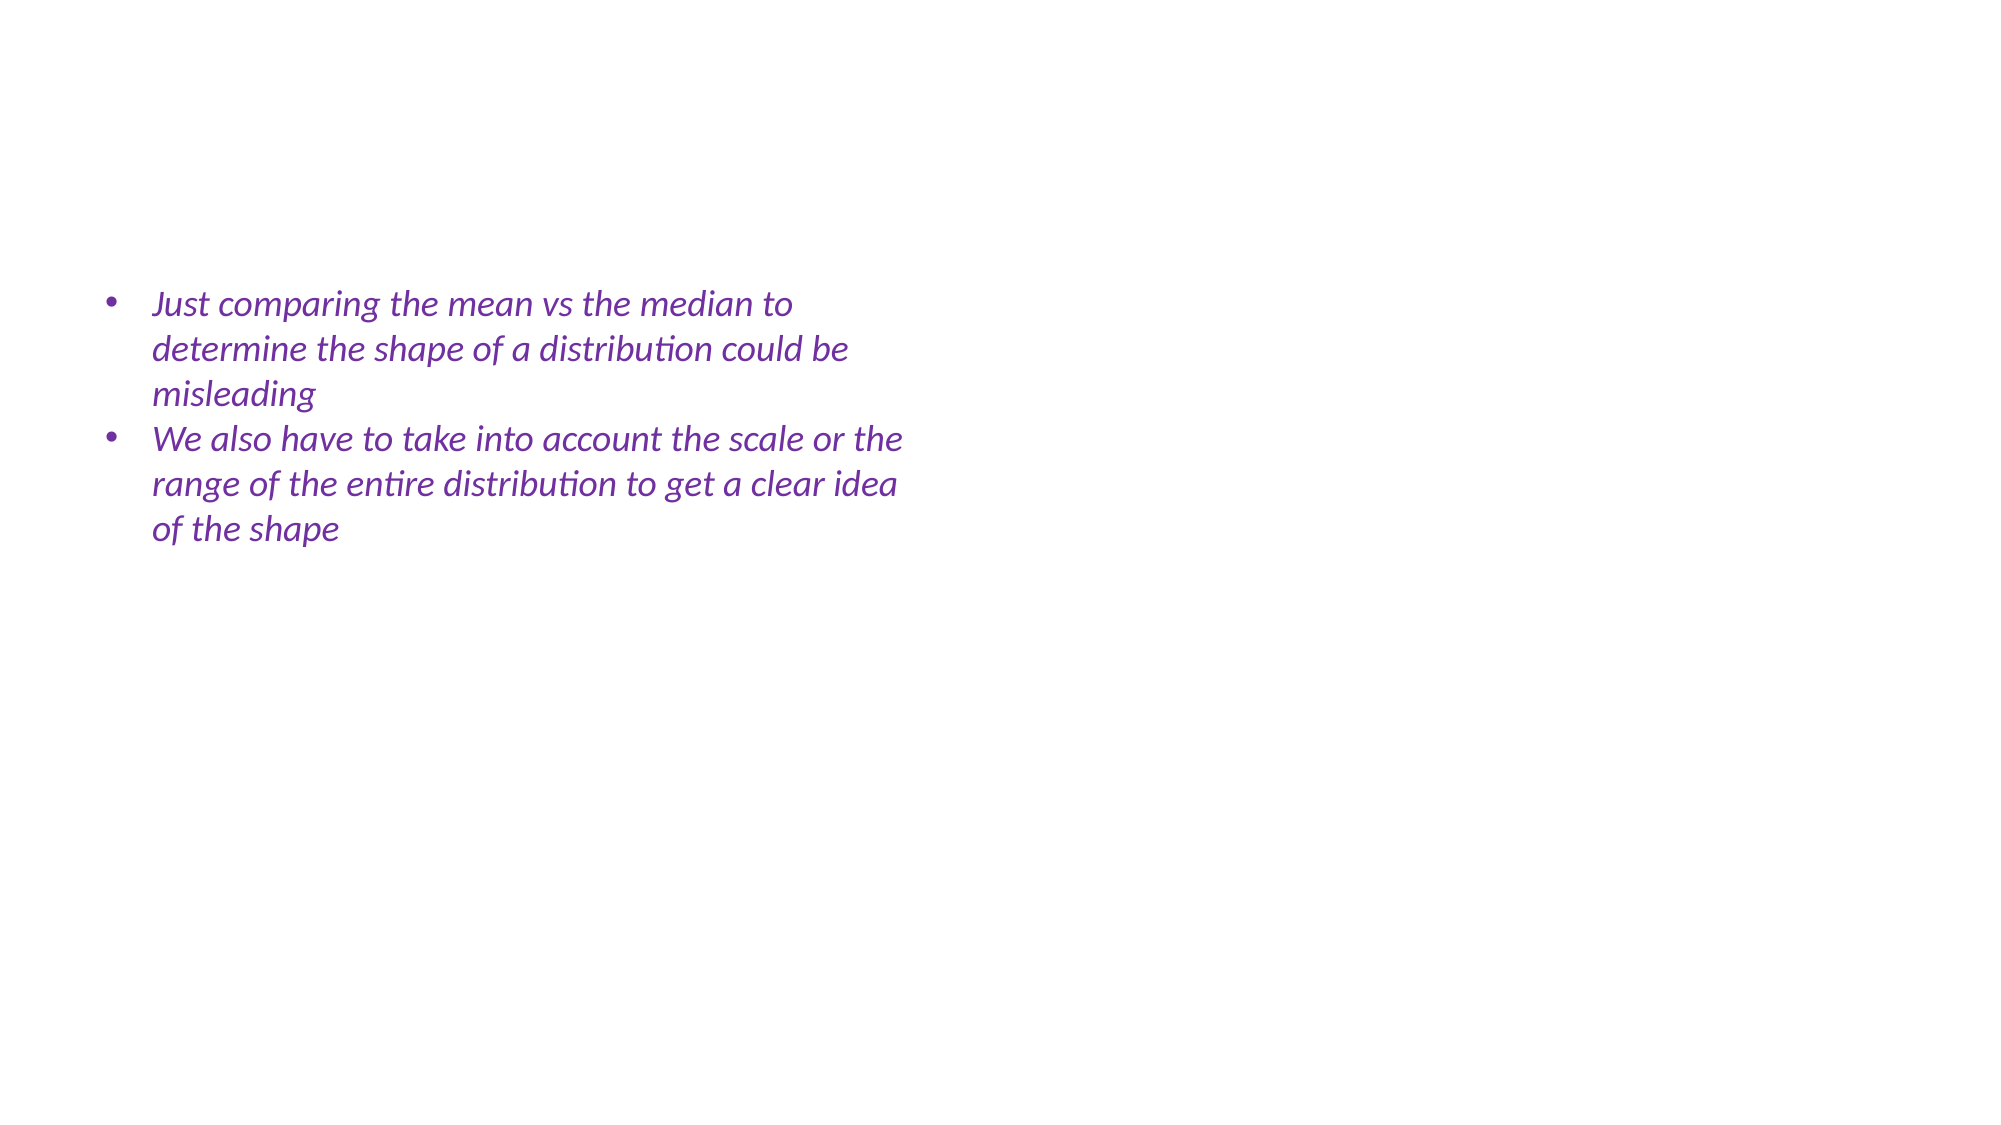

Just comparing the mean vs the median to determine the shape of a distribution could be misleading
We also have to take into account the scale or the range of the entire distribution to get a clear idea of the shape